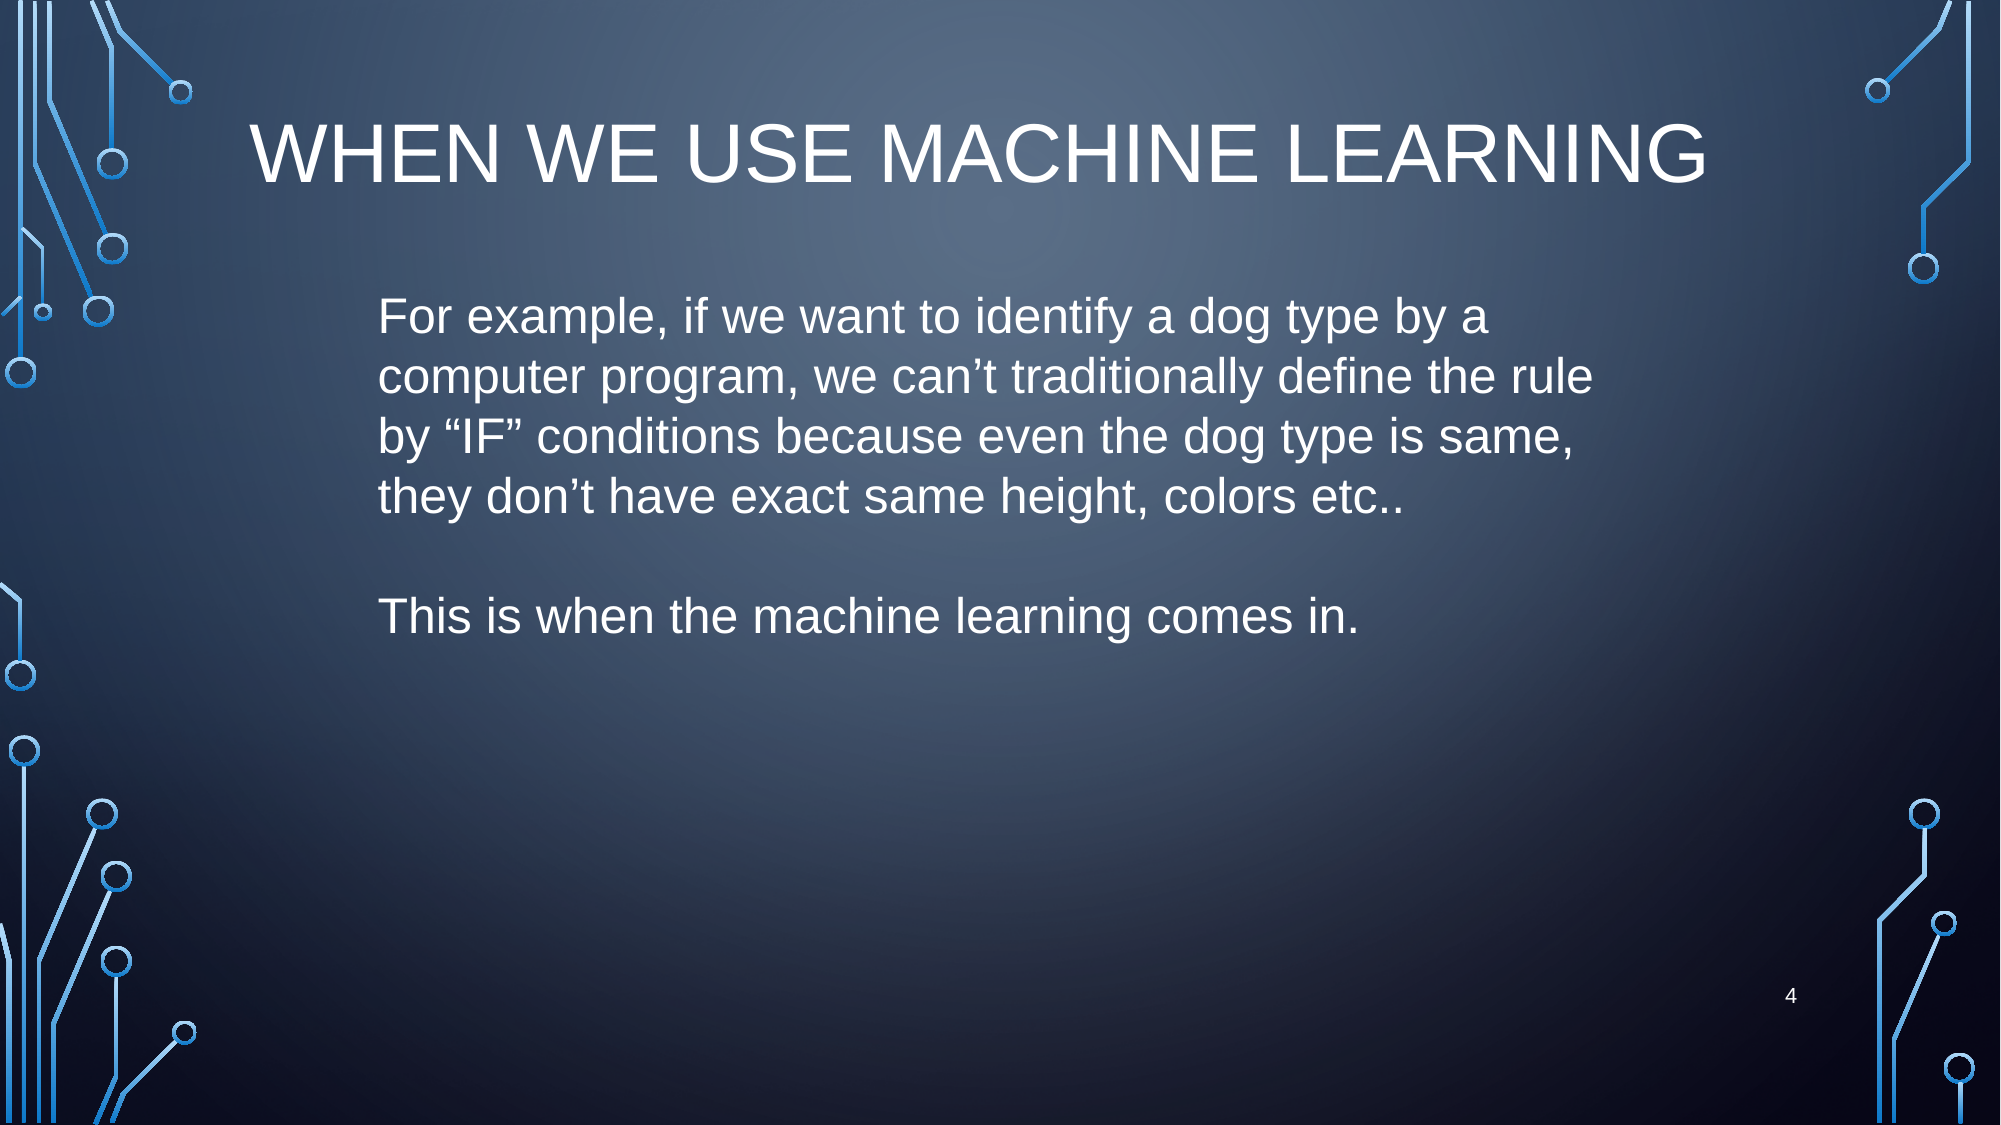

# When we use machine learning
For example, if we want to identify a dog type by a computer program, we can’t traditionally define the rule by “IF” conditions because even the dog type is same, they don’t have exact same height, colors etc..

This is when the machine learning comes in.
4